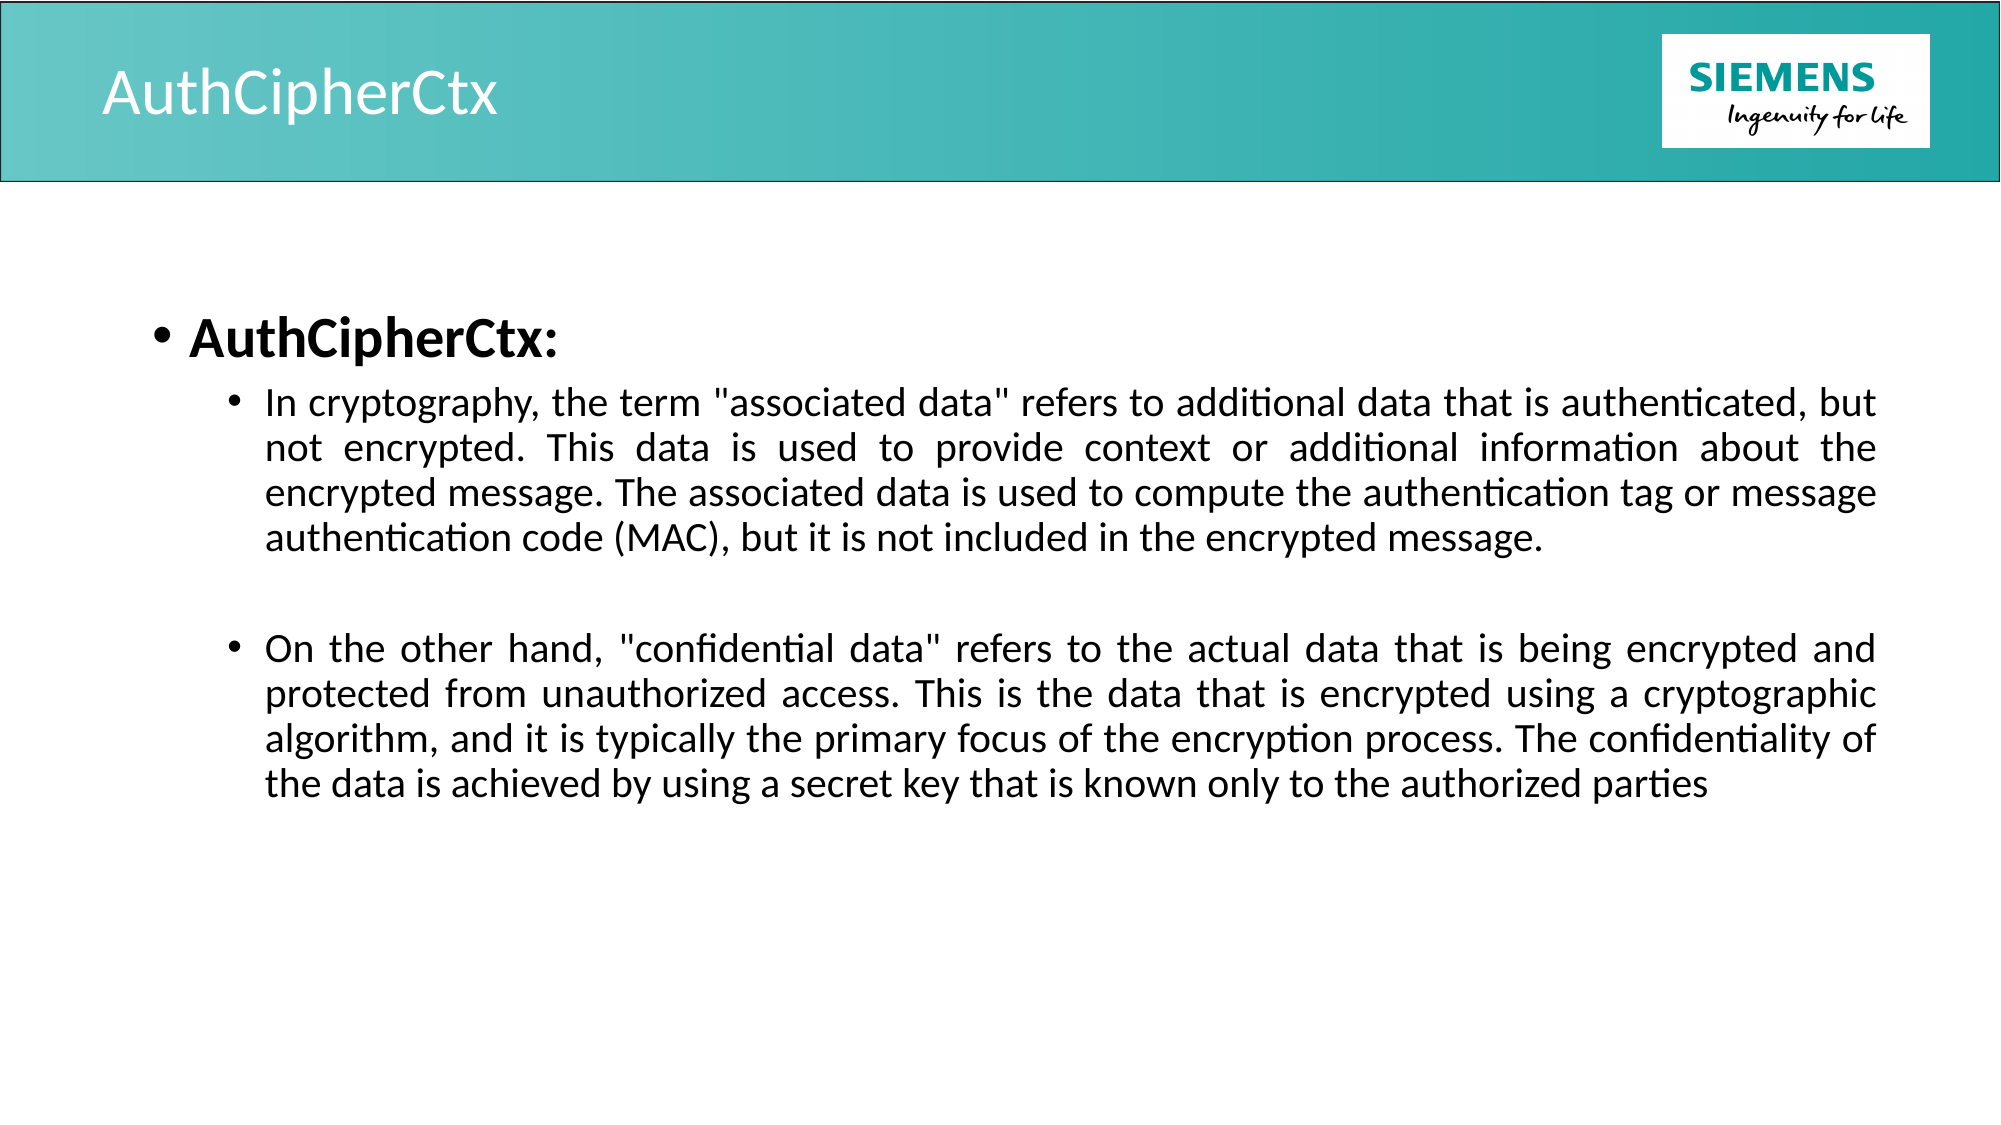

# AuthCipherCtx
AuthCipherCtx:
In cryptography, the term "associated data" refers to additional data that is authenticated, but not encrypted. This data is used to provide context or additional information about the encrypted message. The associated data is used to compute the authentication tag or message authentication code (MAC), but it is not included in the encrypted message.

On the other hand, "confidential data" refers to the actual data that is being encrypted and protected from unauthorized access. This is the data that is encrypted using a cryptographic algorithm, and it is typically the primary focus of the encryption process. The confidentiality of the data is achieved by using a secret key that is known only to the authorized parties